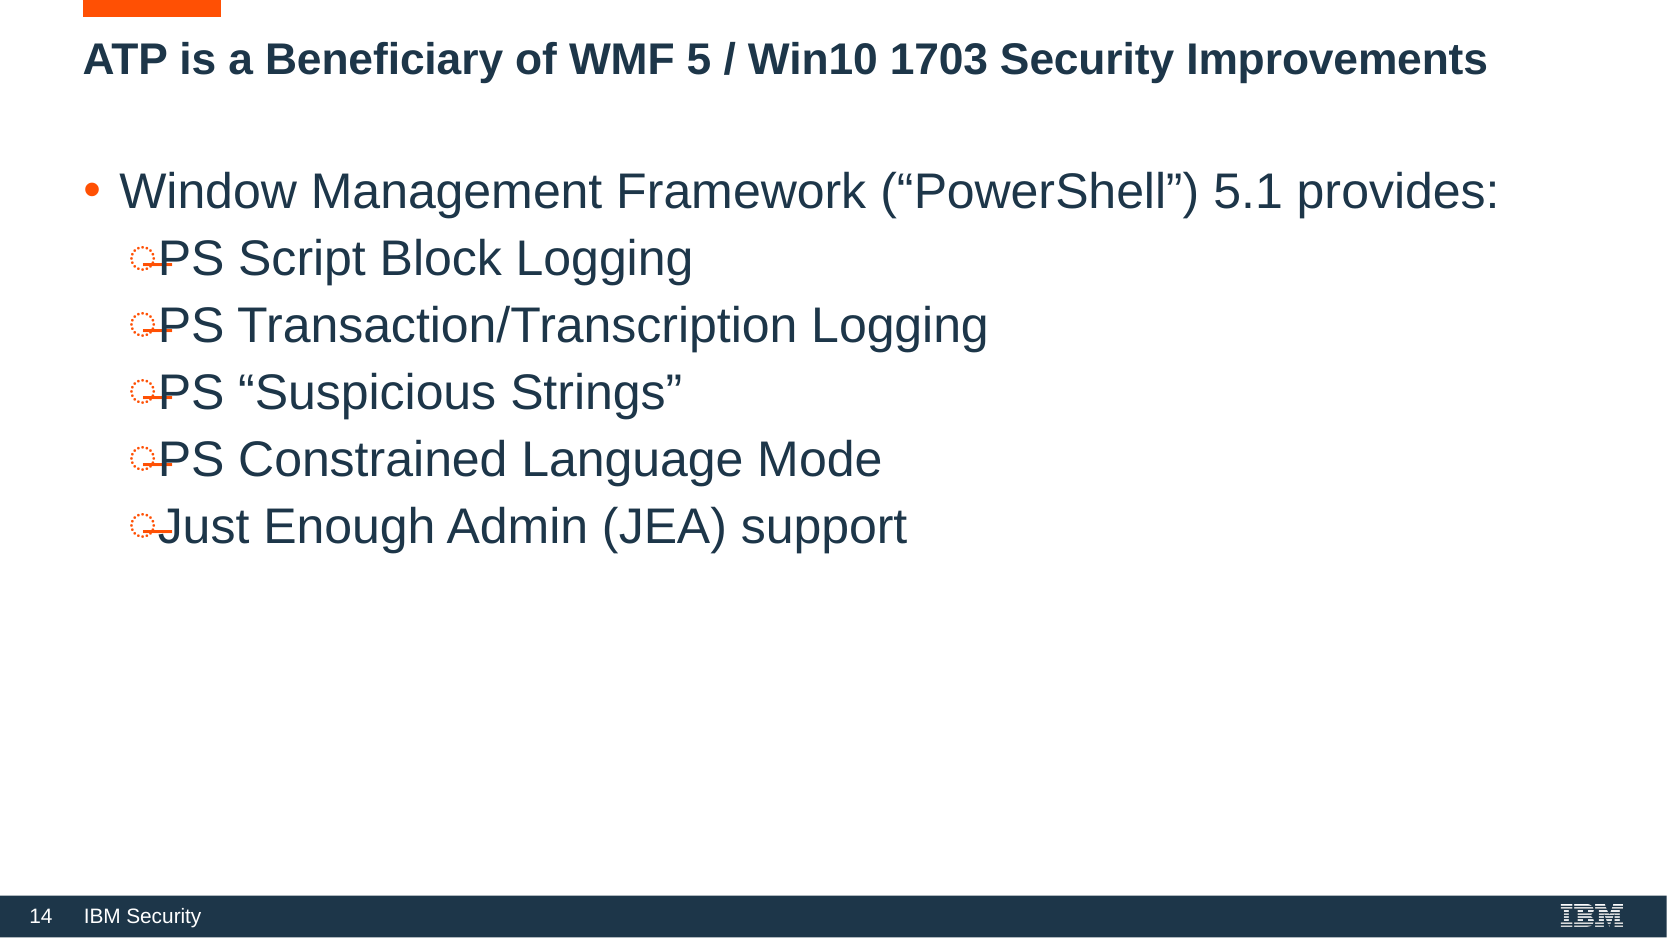

# ATP is a Beneficiary of WMF 5 / Win10 1703 Security Improvements
Window Management Framework (“PowerShell”) 5.1 provides:
PS Script Block Logging
PS Transaction/Transcription Logging
PS “Suspicious Strings”
PS Constrained Language Mode
Just Enough Admin (JEA) support